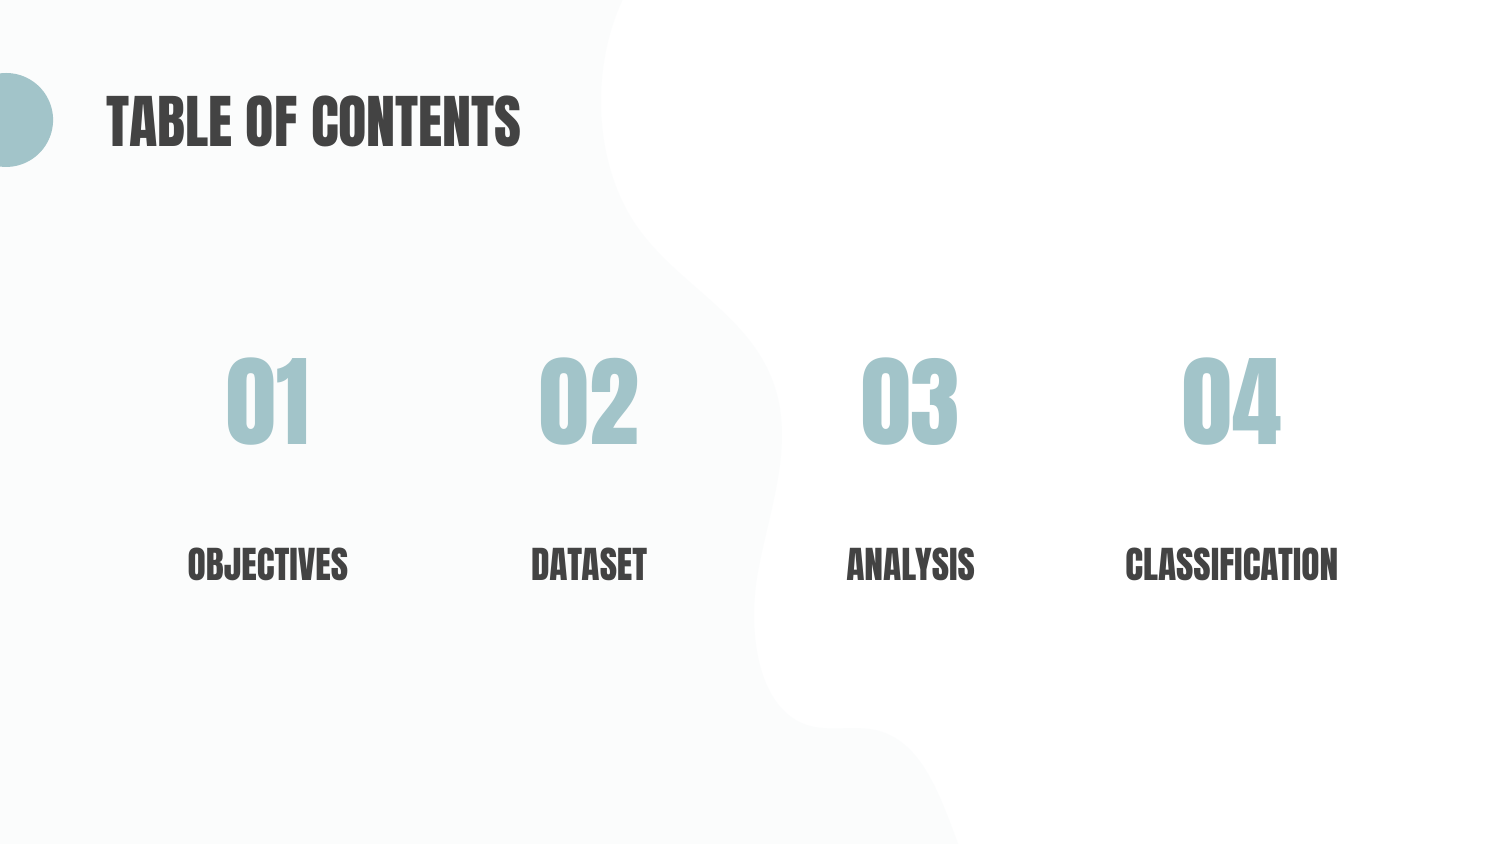

# TABLE OF CONTENTS
01
02
03
04
OBJECTIVES
DATASET
ANALYSIS
CLASSIFICATION